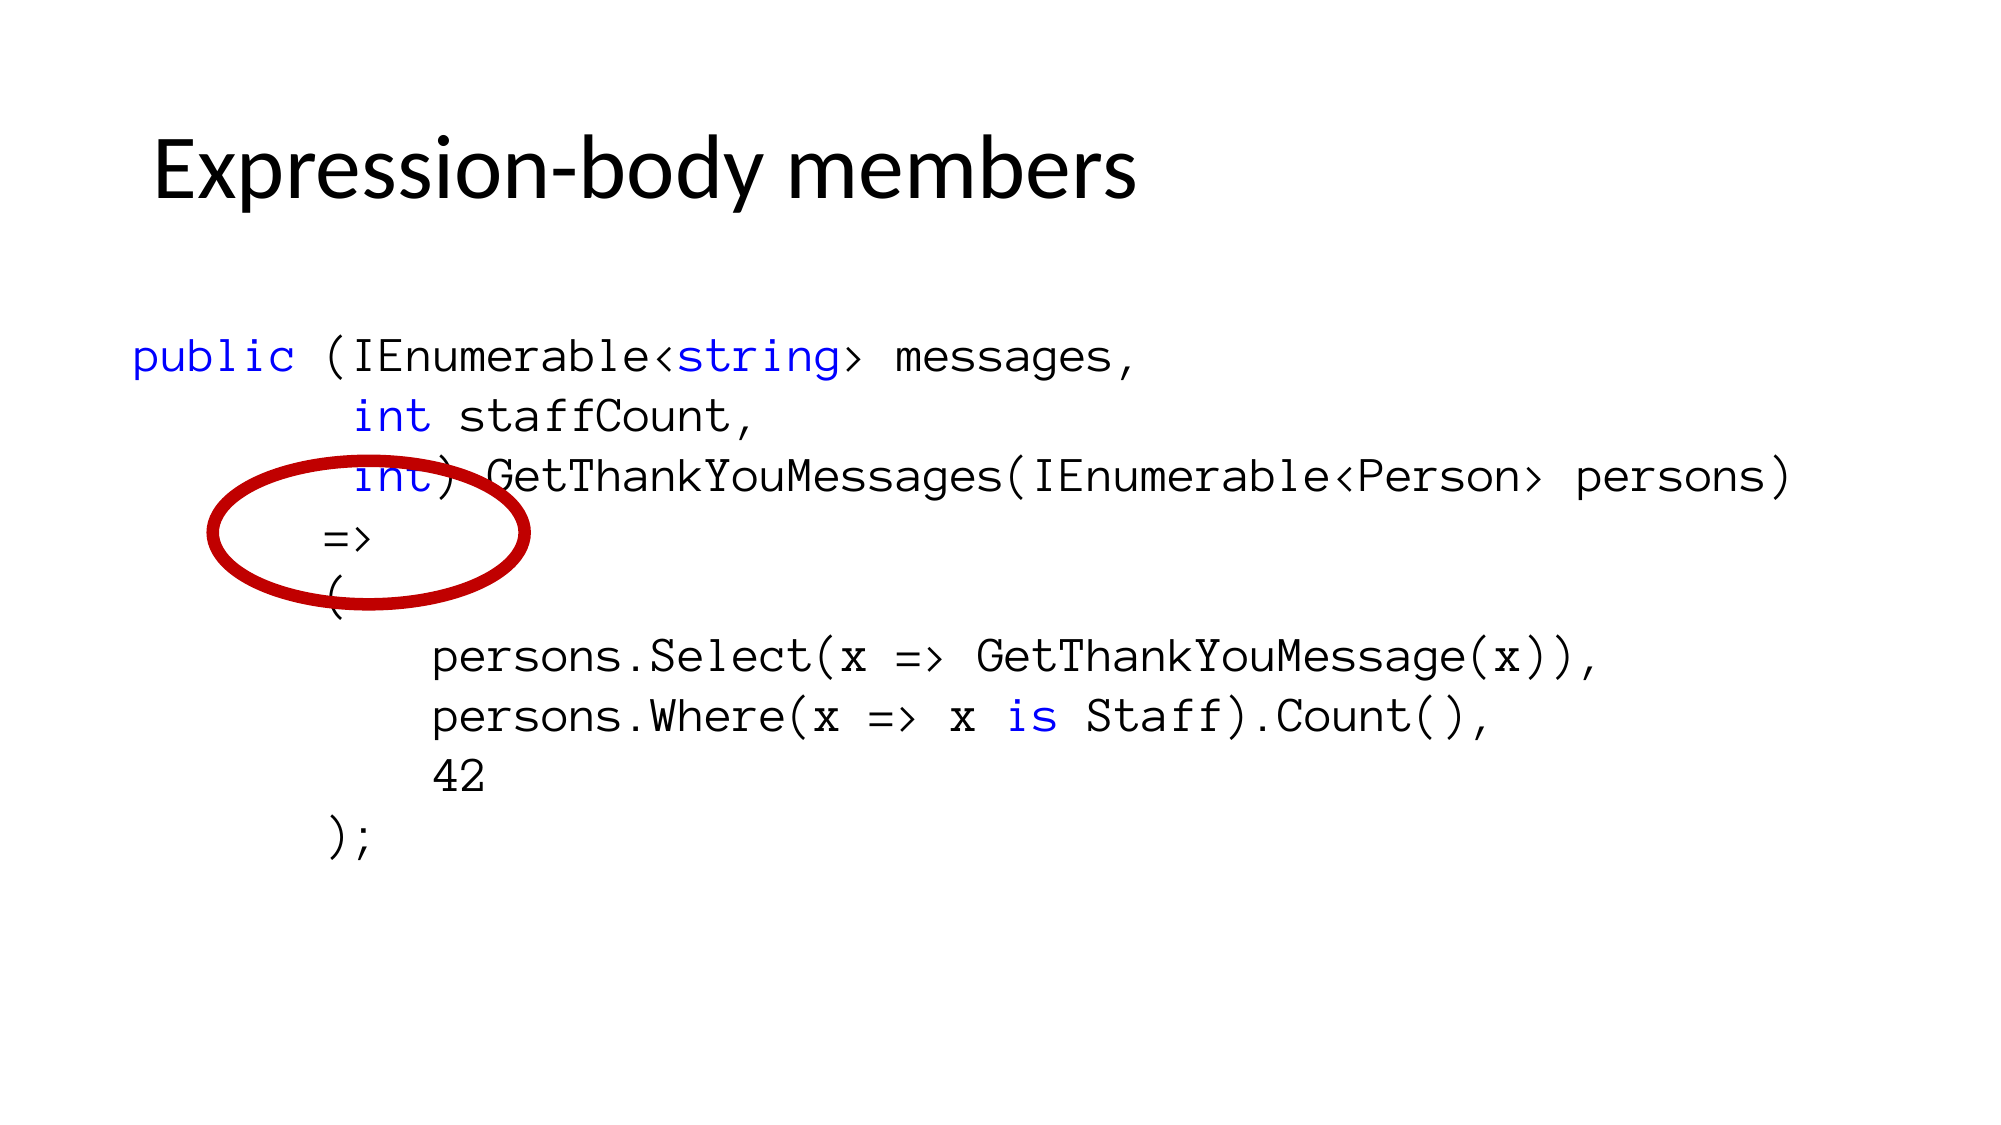

# Expression-body members
 public (IEnumerable<string> messages,
         int staffCount,
         int) GetThankYouMessages(IEnumerable<Person> persons)
        =>
        (
            persons.Select(x => GetThankYouMessage(x)),
            persons.Where(x => x is Staff).Count(),
            42
        );